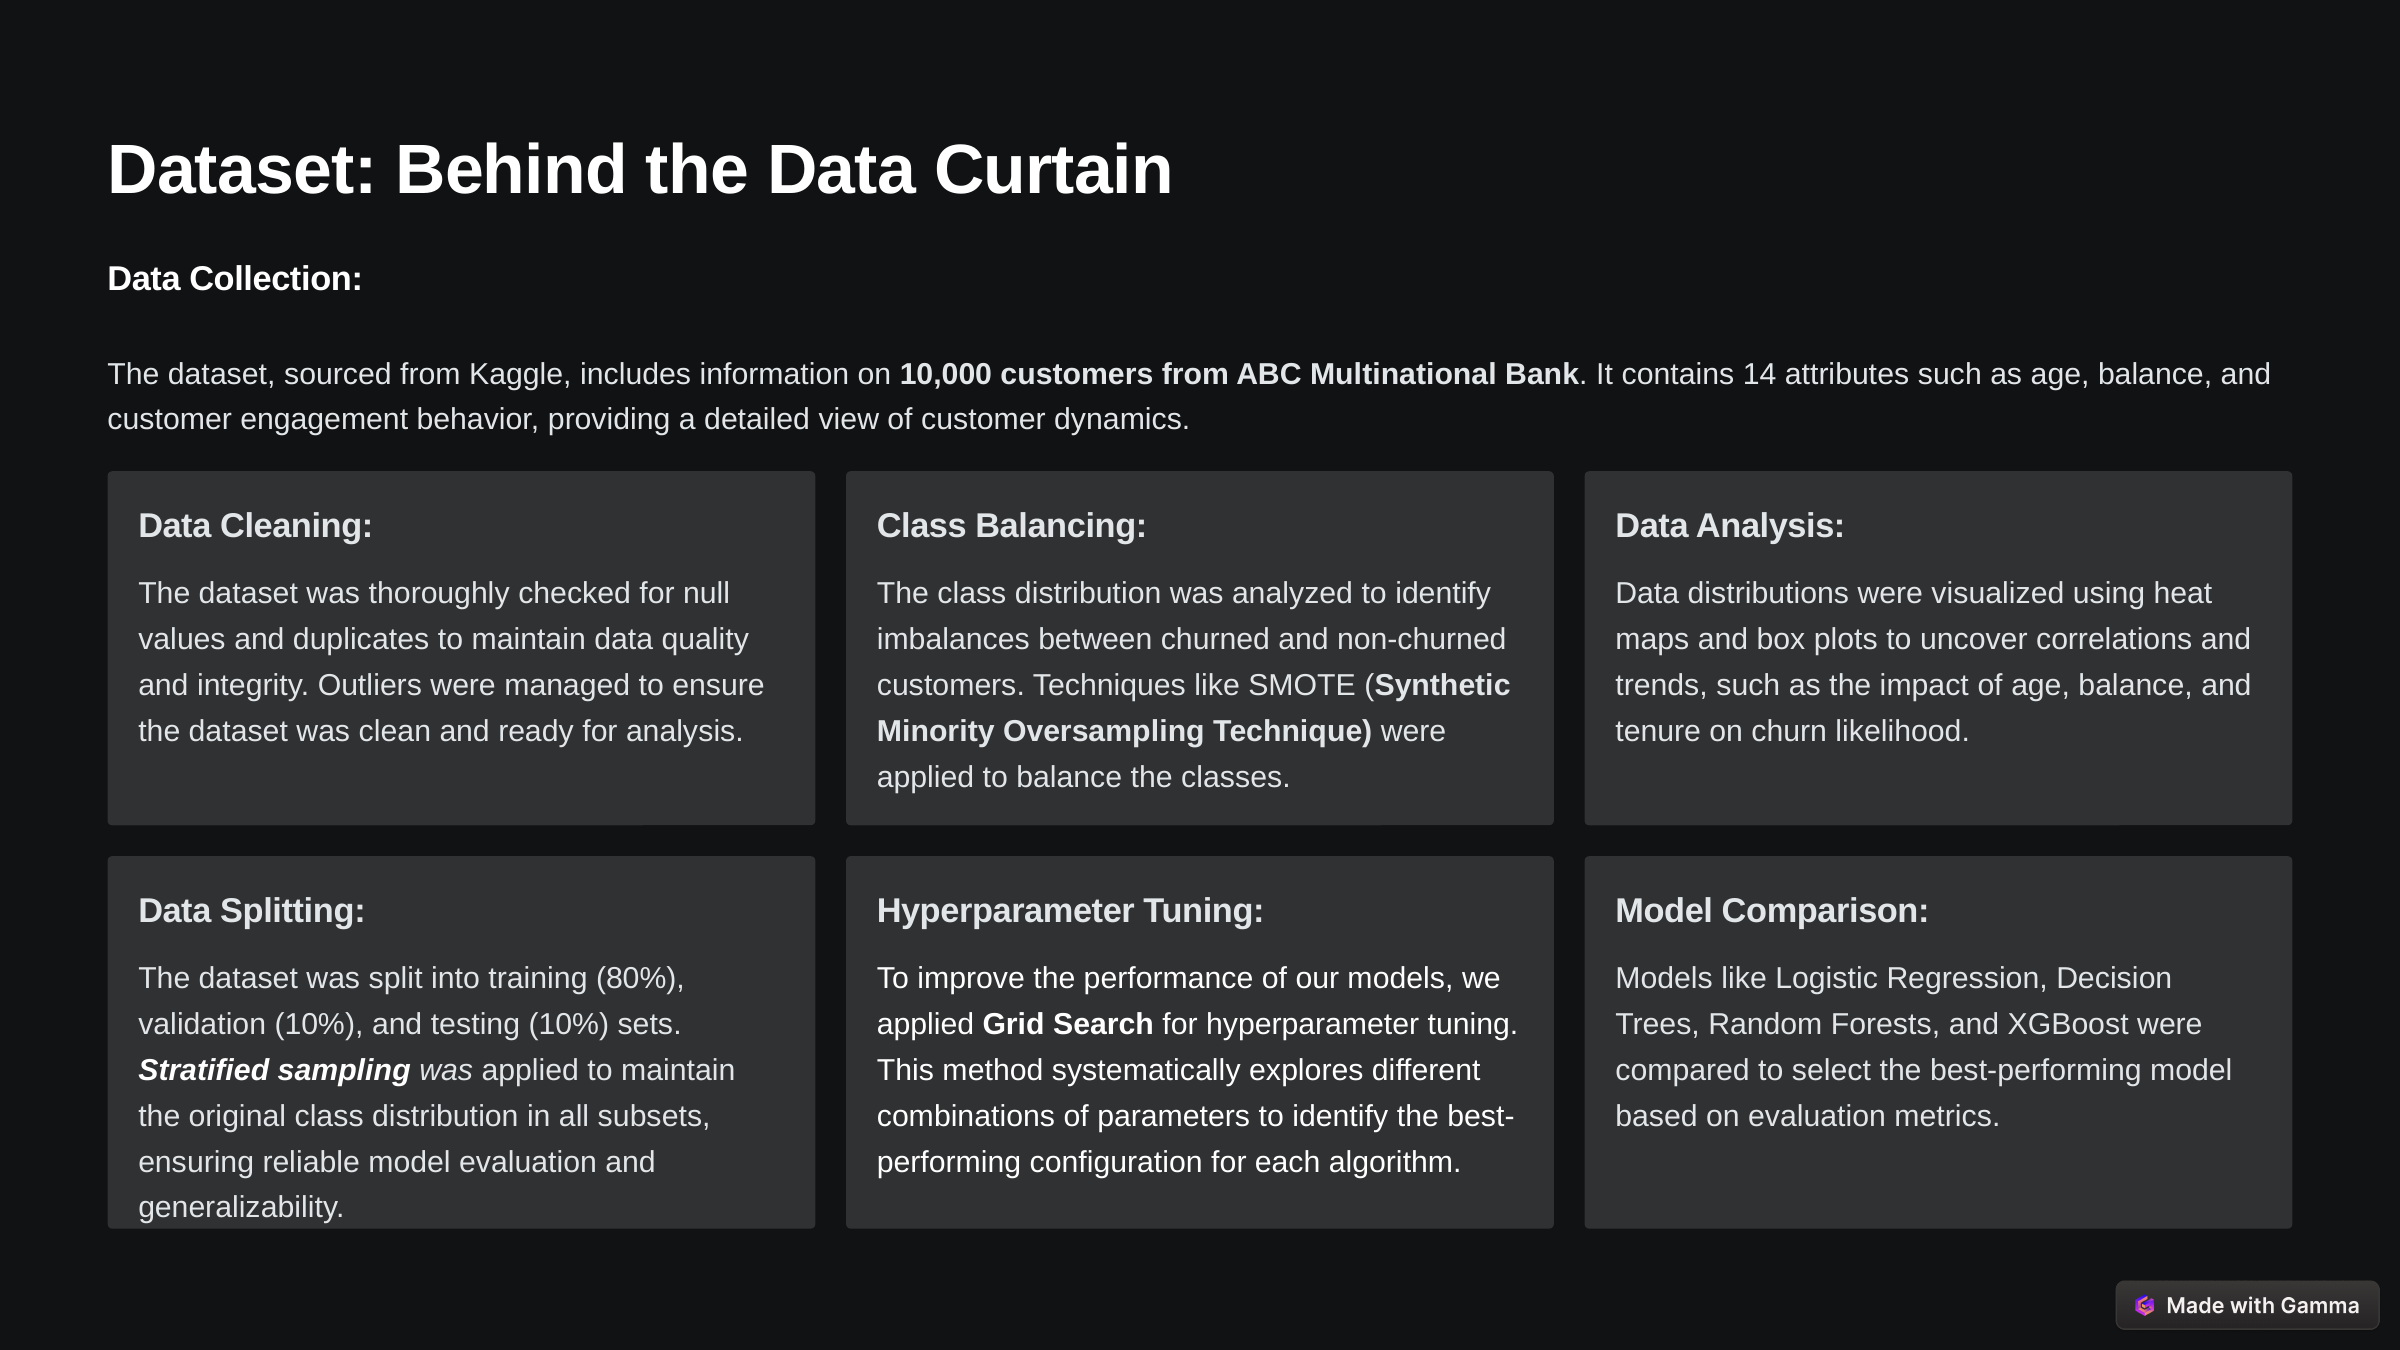

Dataset: Behind the Data Curtain
Data Collection:
The dataset, sourced from Kaggle, includes information on 10,000 customers from ABC Multinational Bank. It contains 14 attributes such as age, balance, and customer engagement behavior, providing a detailed view of customer dynamics.

Data Cleaning:
Class Balancing:
Data Analysis:
The dataset was thoroughly checked for null values and duplicates to maintain data quality and integrity. Outliers were managed to ensure the dataset was clean and ready for analysis.
The class distribution was analyzed to identify imbalances between churned and non-churned customers. Techniques like SMOTE (Synthetic Minority Oversampling Technique) were applied to balance the classes.
Data distributions were visualized using heat maps and box plots to uncover correlations and trends, such as the impact of age, balance, and tenure on churn likelihood.

Data Splitting:
Hyperparameter Tuning:
Model Comparison:
To improve the performance of our models, we applied Grid Search for hyperparameter tuning. This method systematically explores different combinations of parameters to identify the best-performing configuration for each algorithm.
The dataset was split into training (80%), validation (10%), and testing (10%) sets. Stratified sampling was applied to maintain the original class distribution in all subsets, ensuring reliable model evaluation and generalizability.
Models like Logistic Regression, Decision Trees, Random Forests, and XGBoost were compared to select the best-performing model based on evaluation metrics.